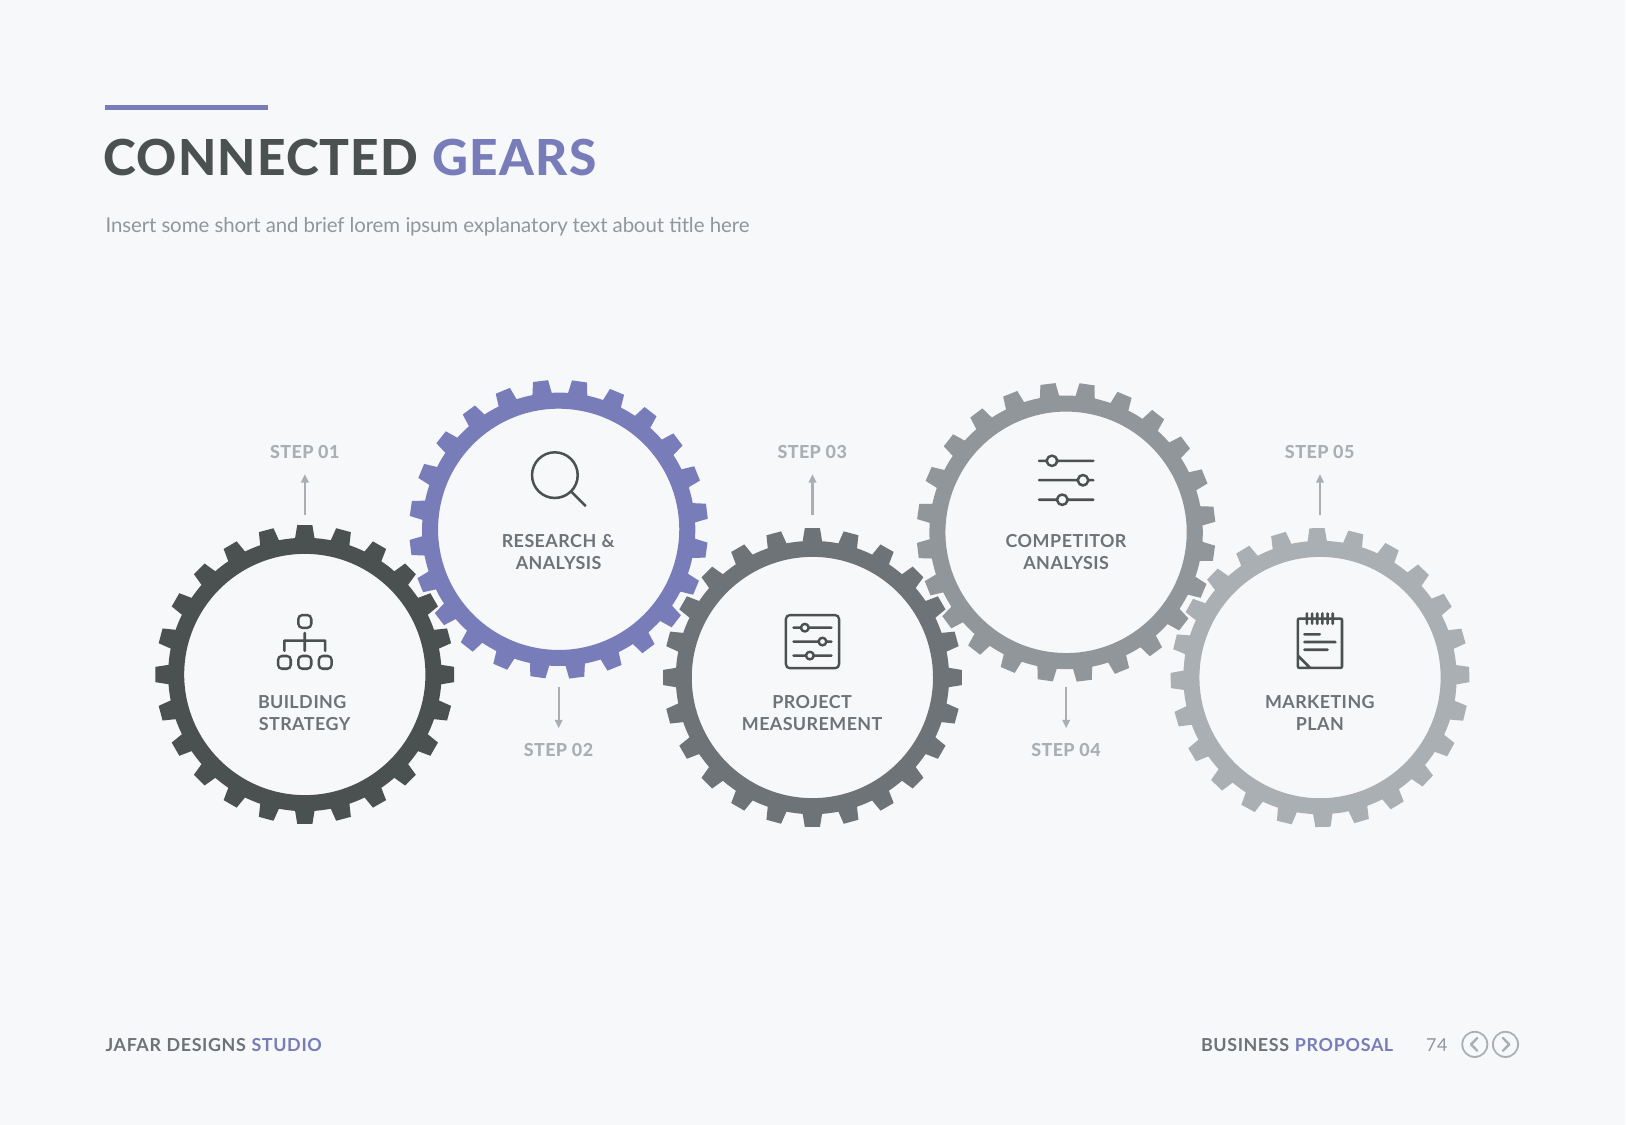

Connected gears
Insert some short and brief lorem ipsum explanatory text about title here

Step 01
Step 03
Step 05

Competitor
Analysis
Research & Analysis

Building
Strategy
Marketing
Plan
Project Measurement
Step 02
Step 04